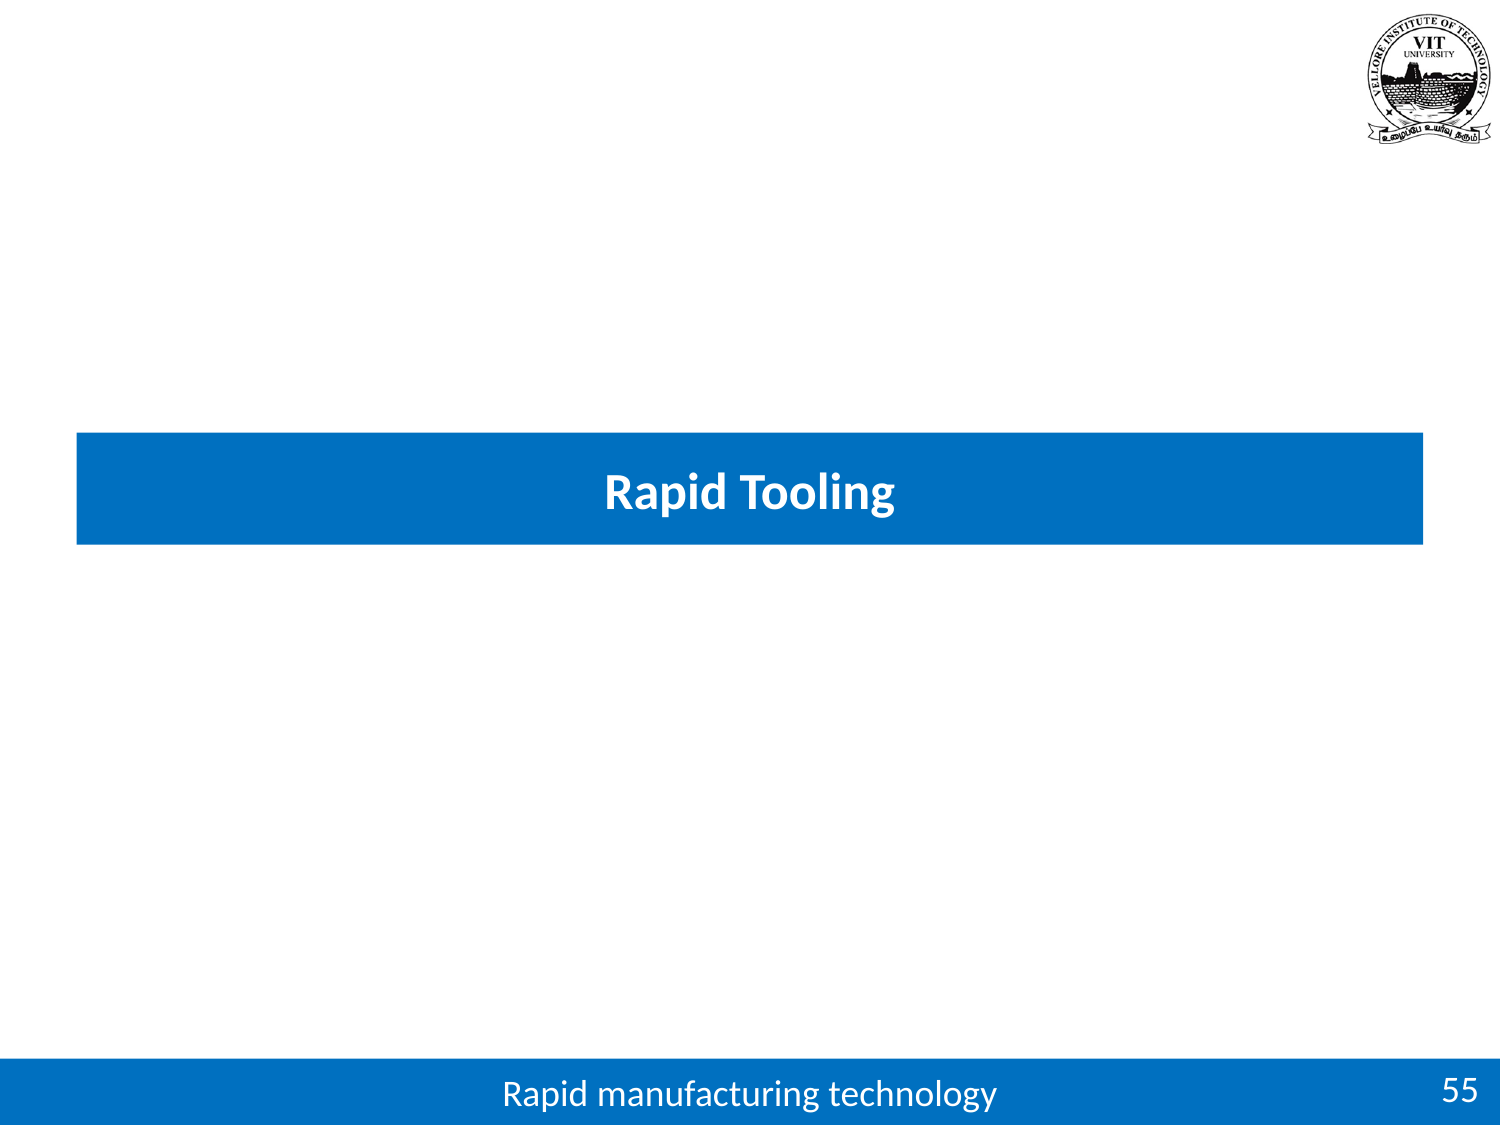

# Rapid Tooling
55
Rapid manufacturing technology